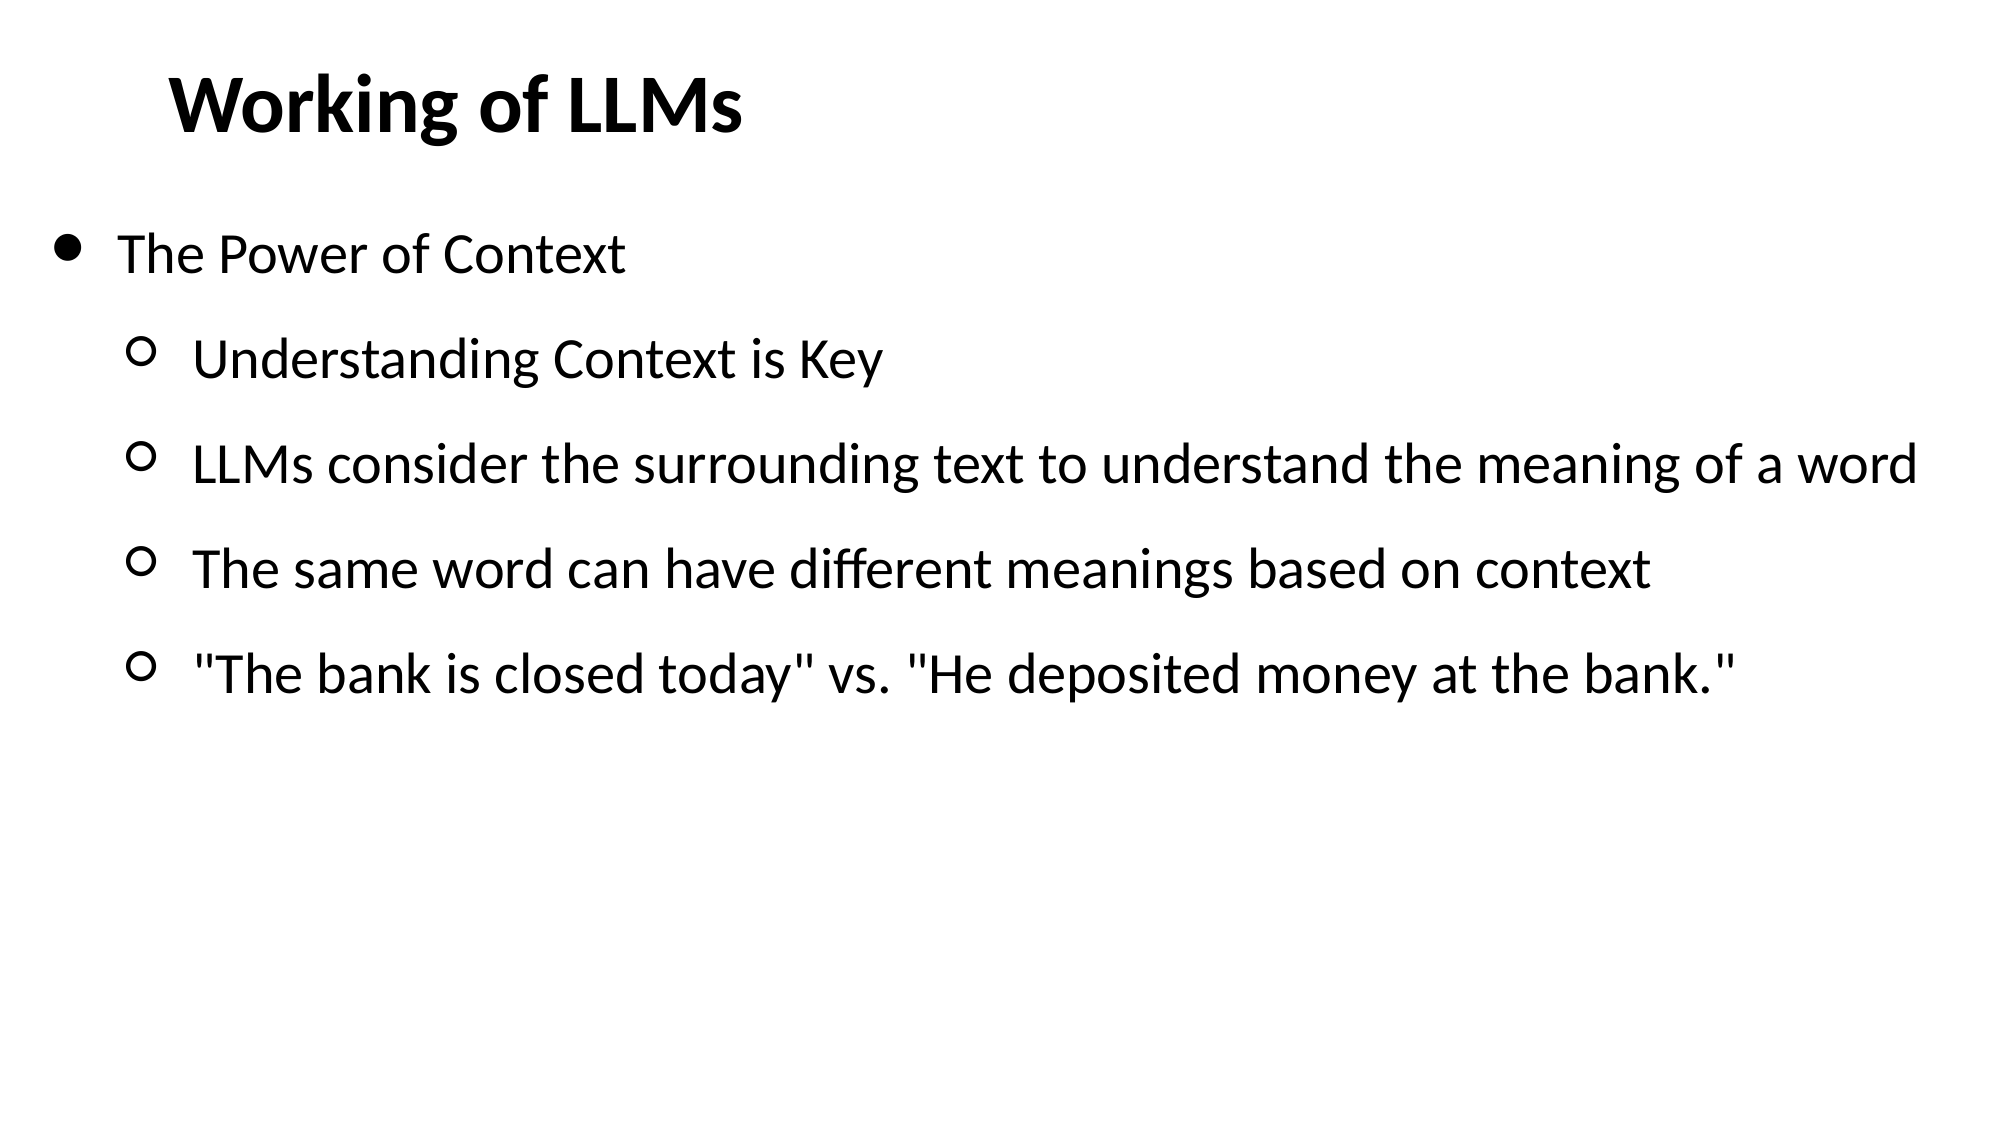

Working of LLMs
The Power of Context
Understanding Context is Key
LLMs consider the surrounding text to understand the meaning of a word
The same word can have different meanings based on context
"The bank is closed today" vs. "He deposited money at the bank."